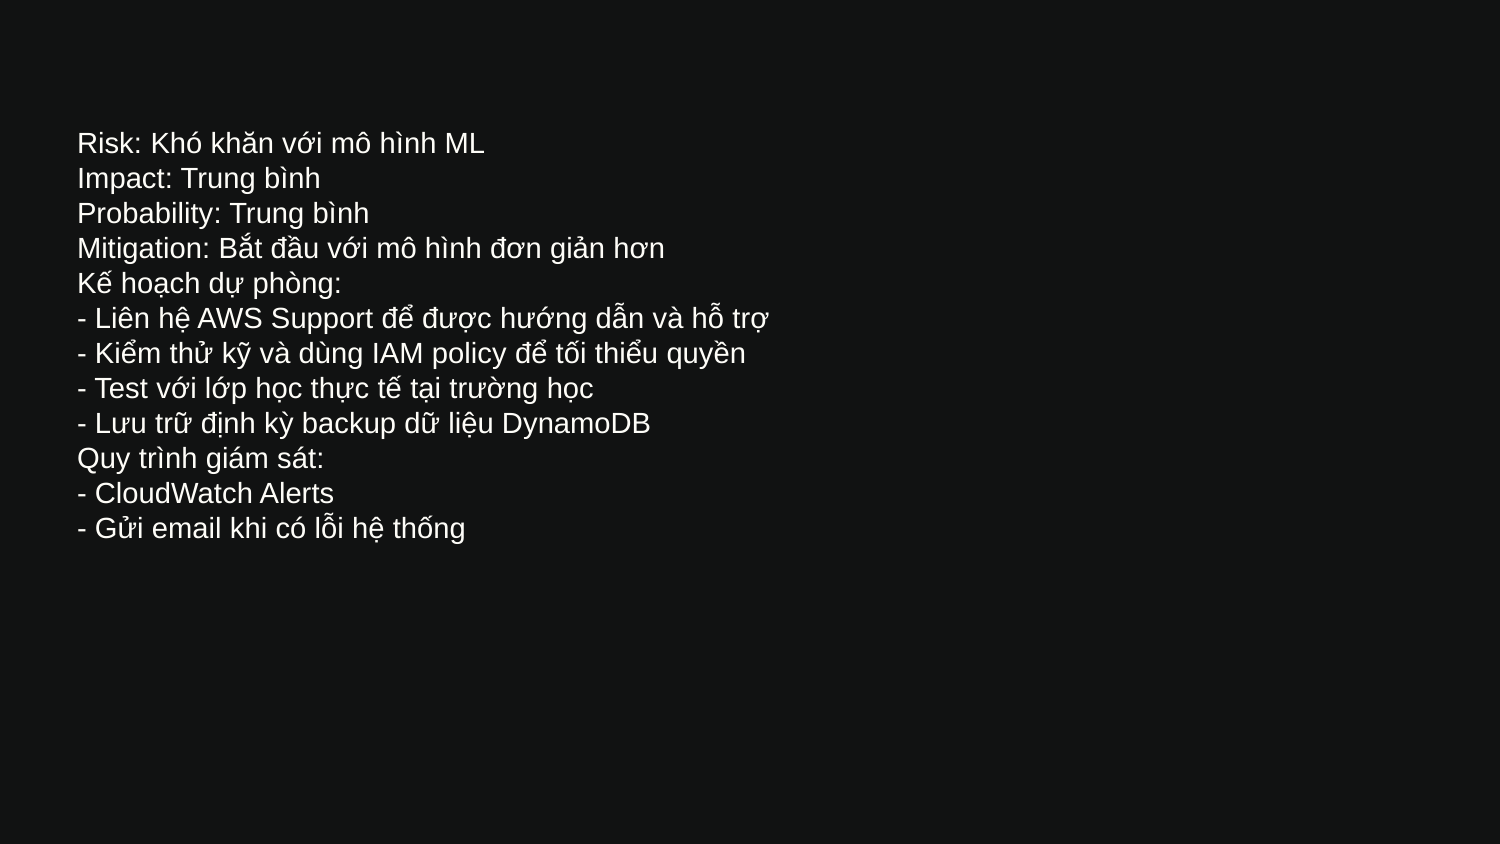

Risk: Khó khăn với mô hình ML
Impact: Trung bình
Probability: Trung bình
Mitigation: Bắt đầu với mô hình đơn giản hơn
Kế hoạch dự phòng:
- Liên hệ AWS Support để được hướng dẫn và hỗ trợ
- Kiểm thử kỹ và dùng IAM policy để tối thiểu quyền
- Test với lớp học thực tế tại trường học
- Lưu trữ định kỳ backup dữ liệu DynamoDB
Quy trình giám sát:
- CloudWatch Alerts
- Gửi email khi có lỗi hệ thống